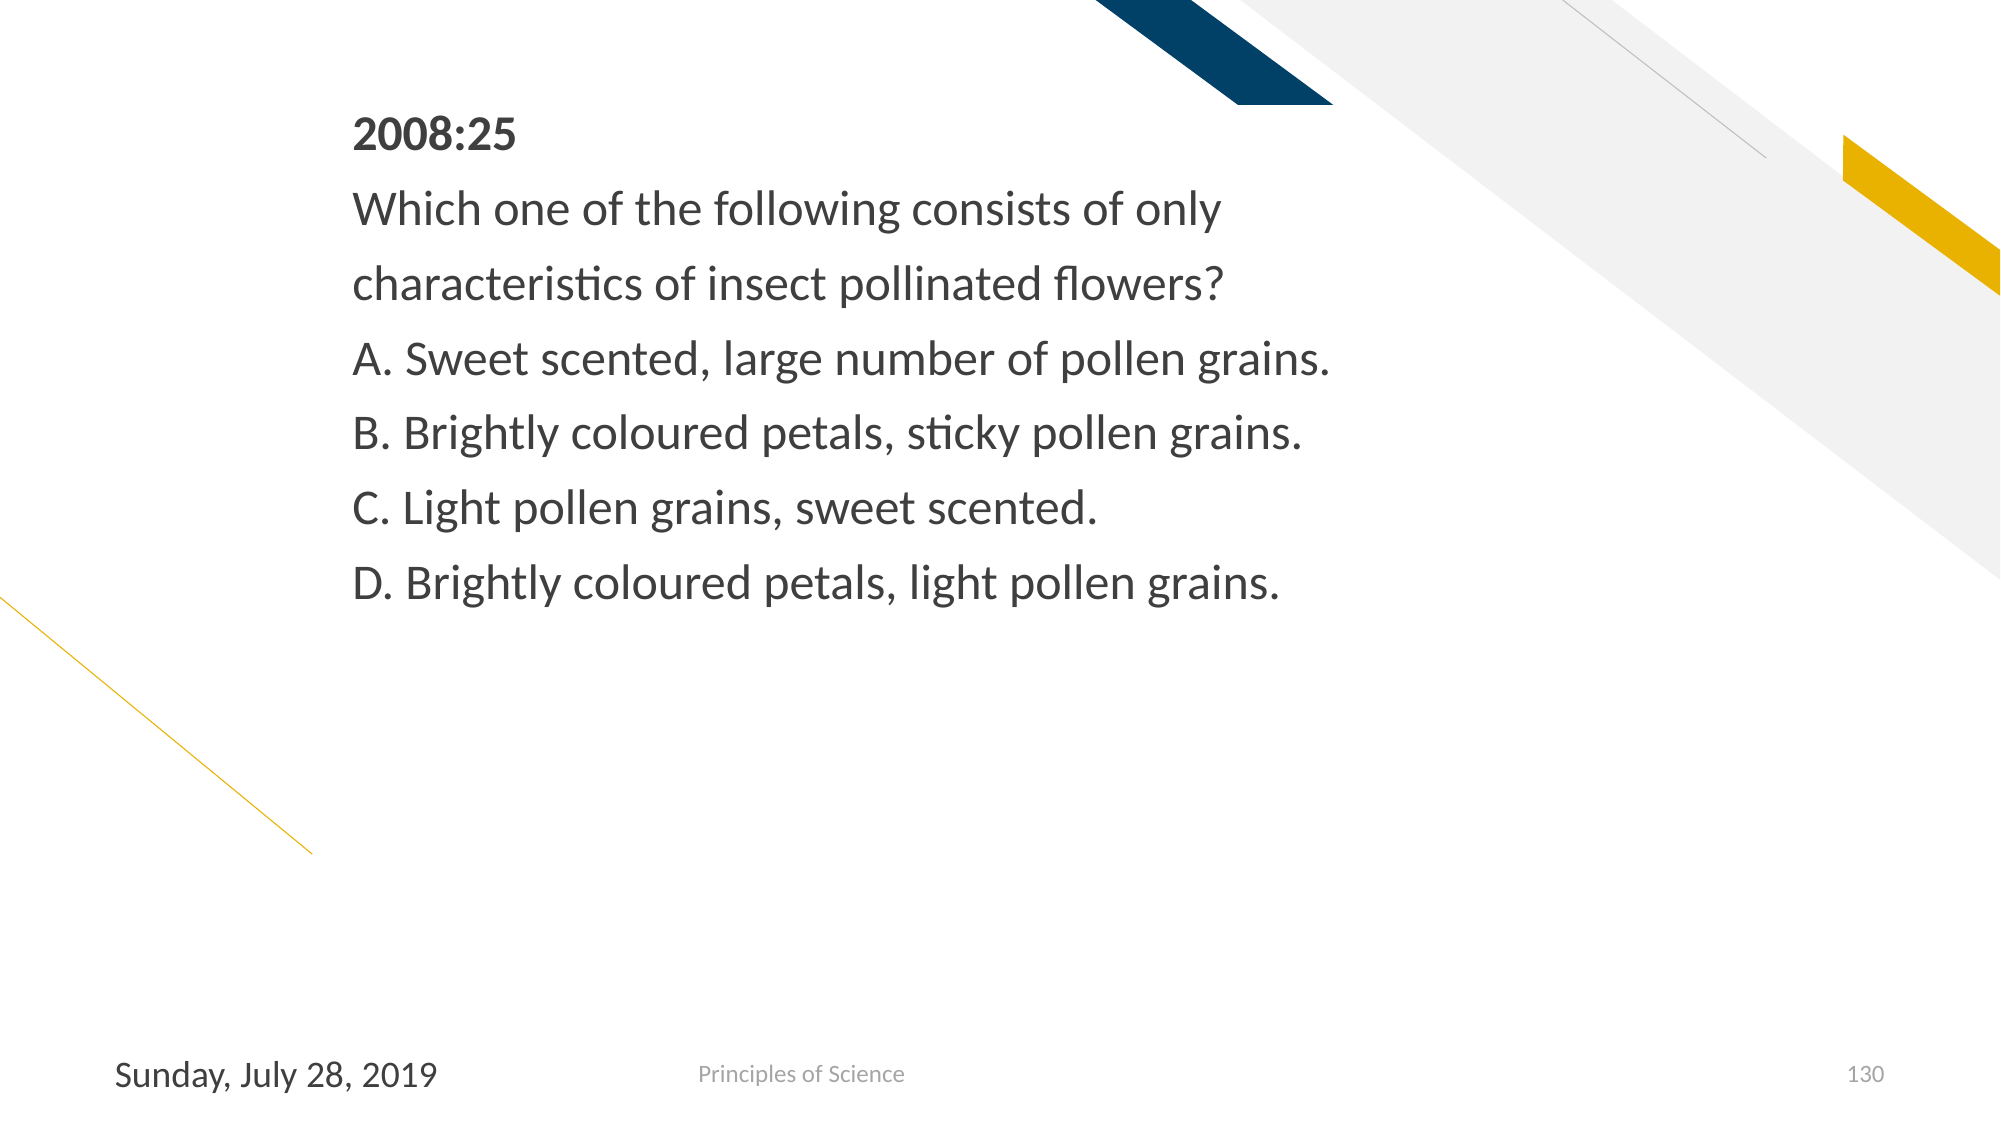

2008:25
Which one of the following consists of only
characteristics of insect pollinated flowers?
A. Sweet scented, large number of pollen grains.
B. Brightly coloured petals, sticky pollen grains.
C. Light pollen grains, sweet scented.
D. Brightly coloured petals, light pollen grains.
Sunday, July 28, 2019
Principles of Science
130